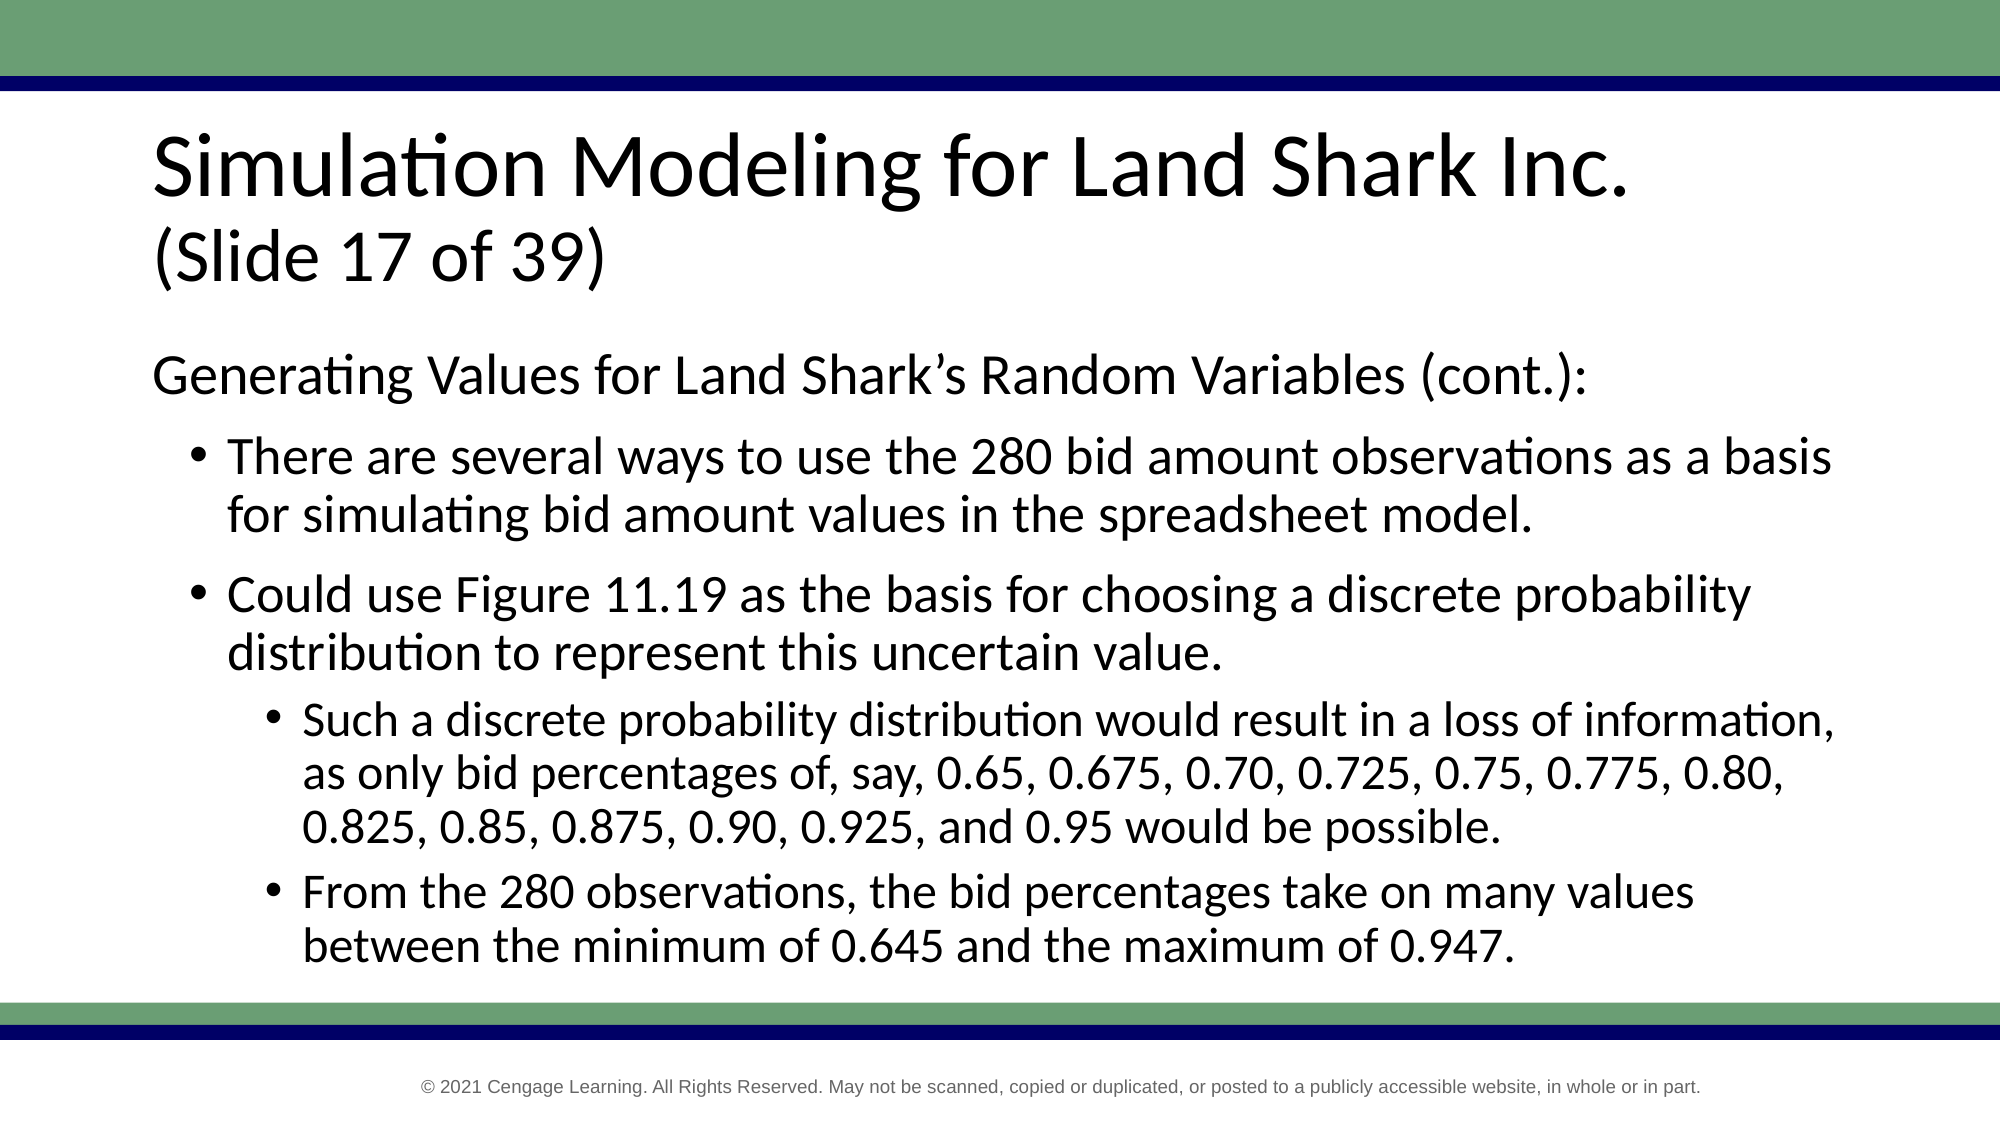

# Simulation Modeling for Land Shark Inc. (Slide 17 of 39)
Generating Values for Land Shark’s Random Variables (cont.):
There are several ways to use the 280 bid amount observations as a basis for simulating bid amount values in the spreadsheet model.
Could use Figure 11.19 as the basis for choosing a discrete probability distribution to represent this uncertain value.
Such a discrete probability distribution would result in a loss of information, as only bid percentages of, say, 0.65, 0.675, 0.70, 0.725, 0.75, 0.775, 0.80, 0.825, 0.85, 0.875, 0.90, 0.925, and 0.95 would be possible.
From the 280 observations, the bid percentages take on many values between the minimum of 0.645 and the maximum of 0.947.